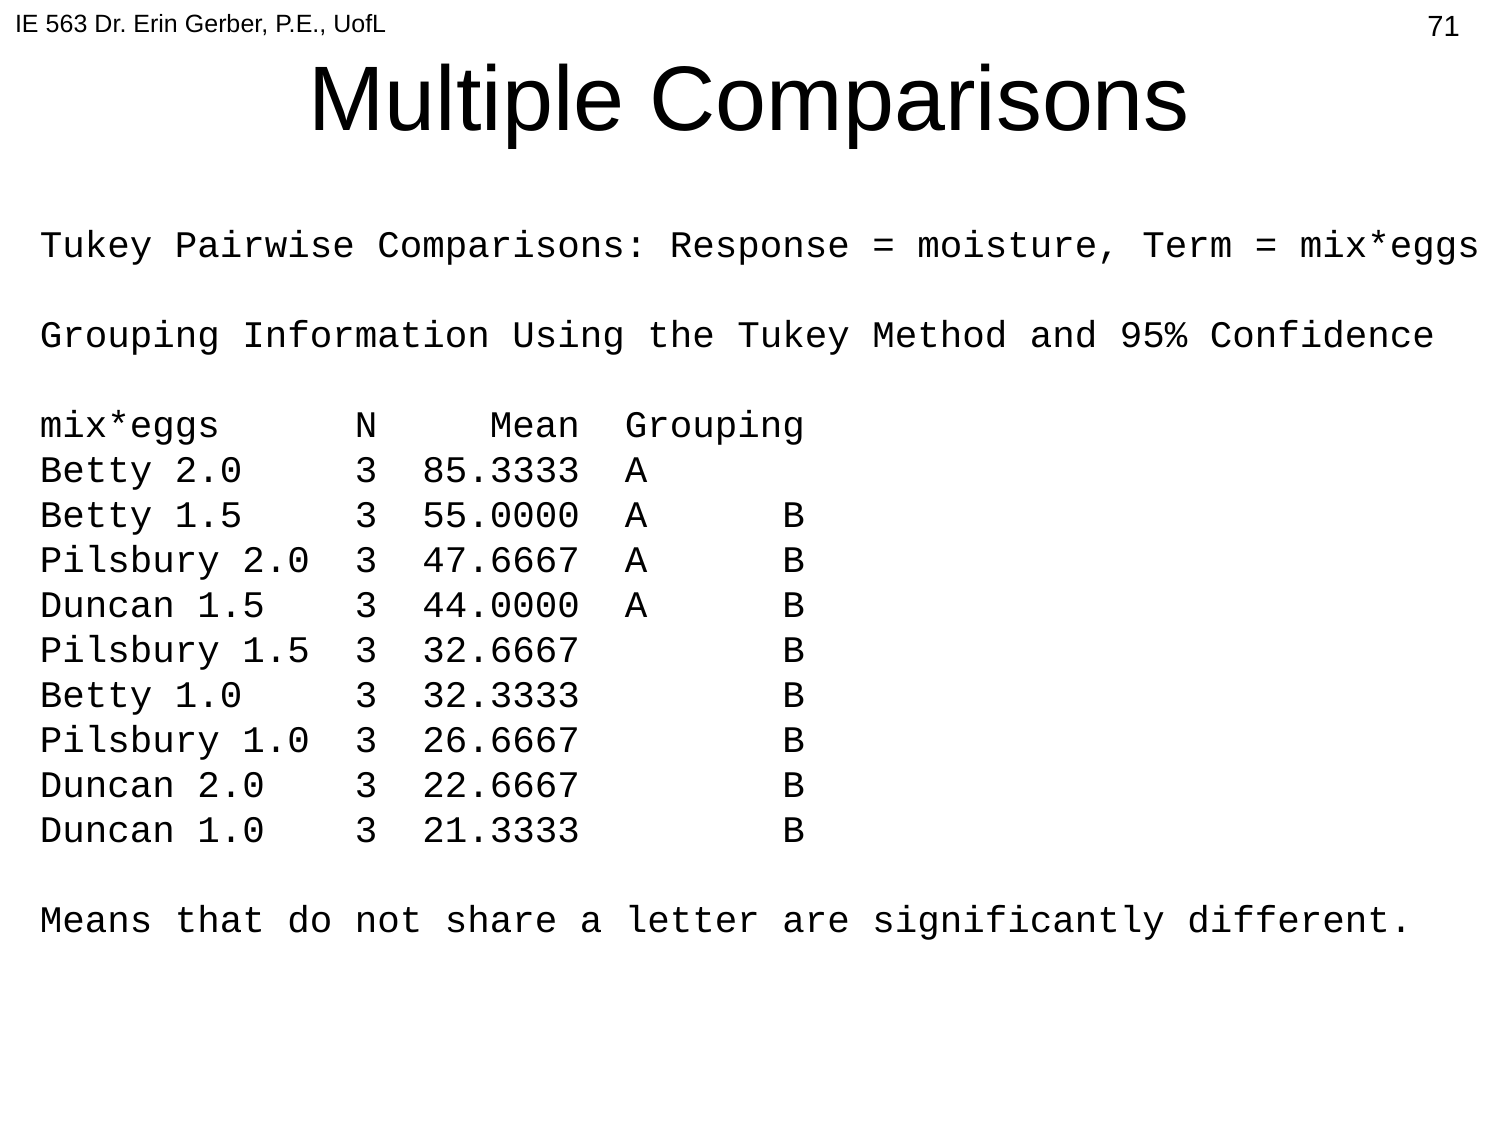

IE 563 Dr. Erin Gerber, P.E., UofL
# Multiple Comparisons
71
Tukey Pairwise Comparisons: Response = moisture, Term = mix*eggs

Grouping Information Using the Tukey Method and 95% Confidence

mix*eggs      N     Mean  Grouping
Betty 2.0     3  85.3333  A
Betty 1.5     3  55.0000  A      B
Pilsbury 2.0  3  47.6667  A      B
Duncan 1.5    3  44.0000  A      B
Pilsbury 1.5  3  32.6667         B
Betty 1.0     3  32.3333         B
Pilsbury 1.0  3  26.6667         B
Duncan 2.0    3  22.6667         B
Duncan 1.0    3  21.3333         B

Means that do not share a letter are significantly different.